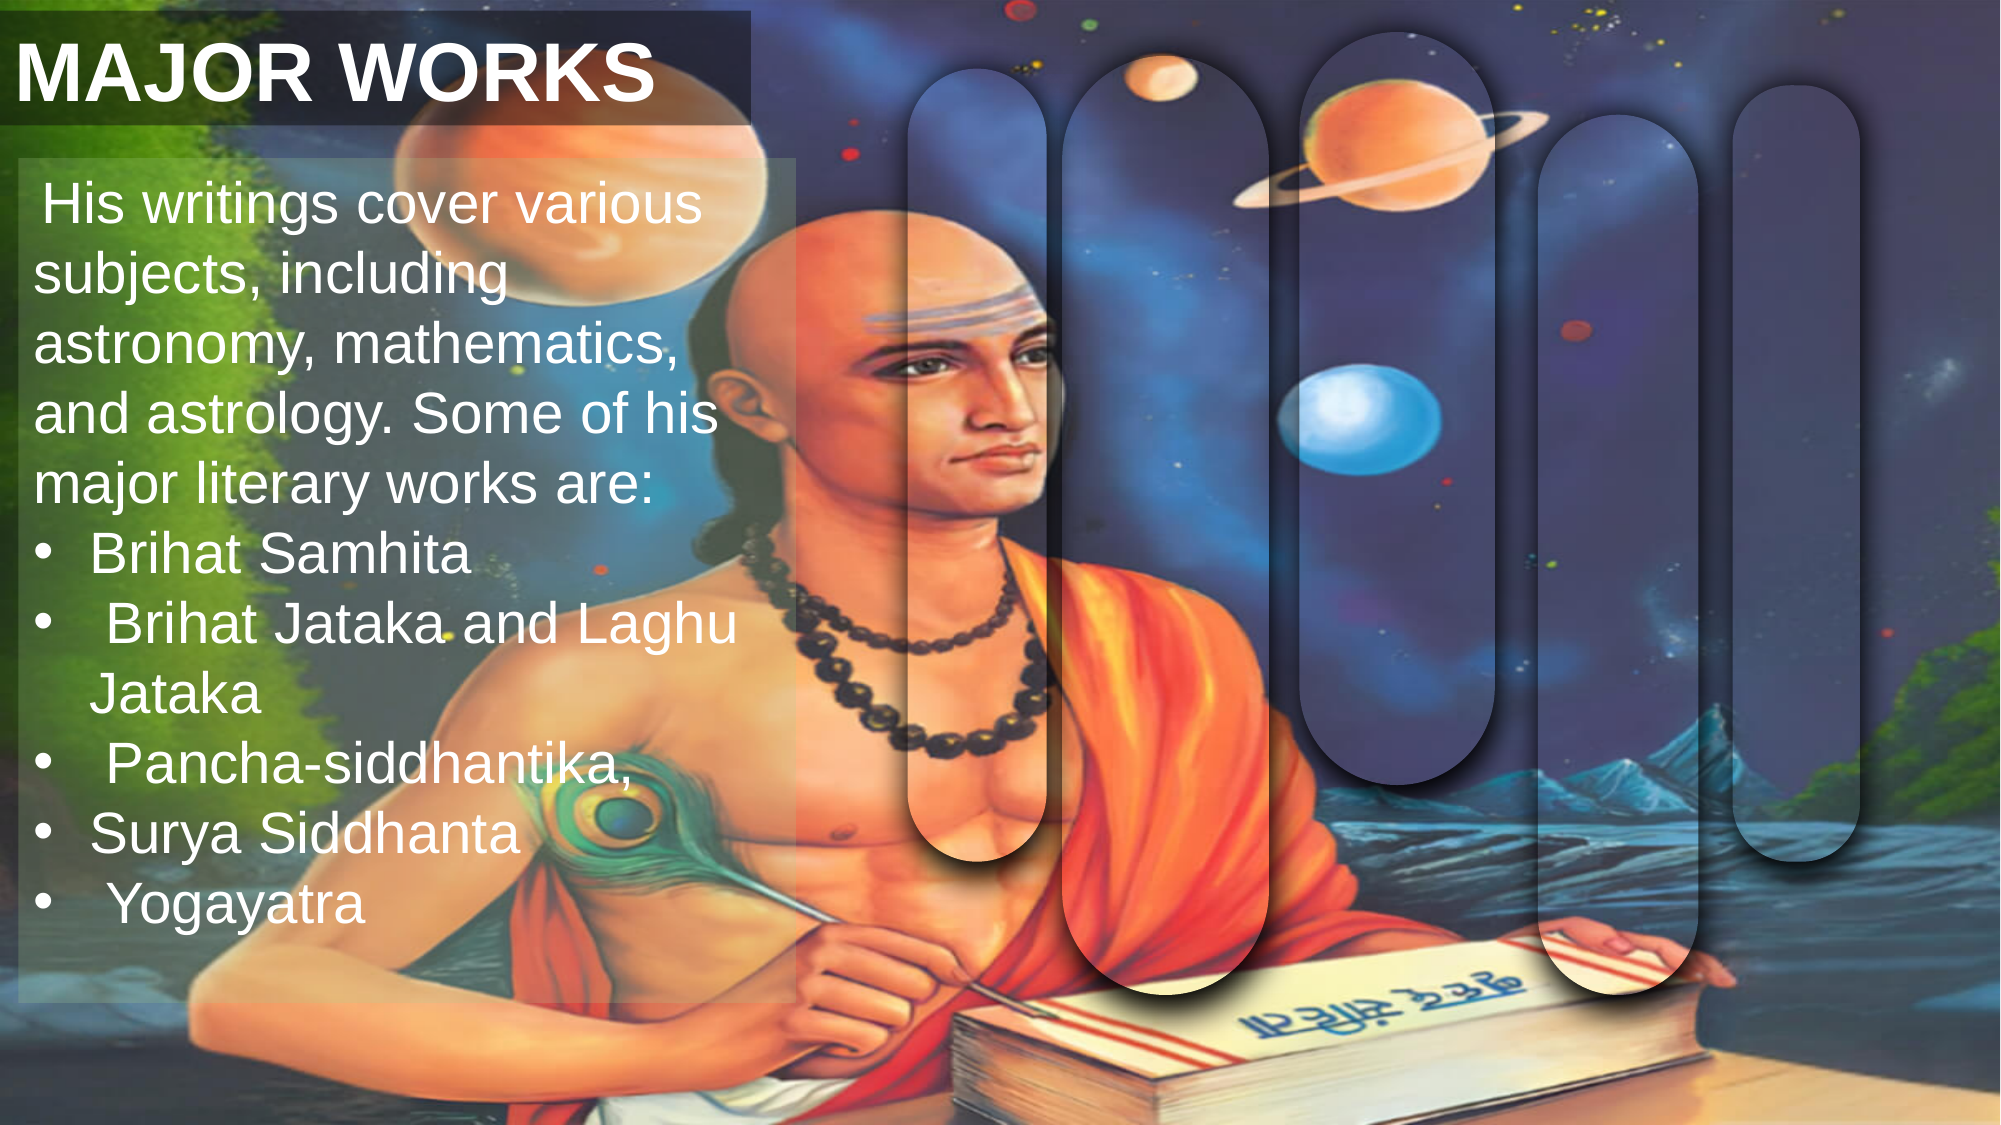

MAJOR WORKS

 His writings cover various subjects, including astronomy, mathematics, and astrology. Some of his major literary works are:
Brihat Samhita
 Brihat Jataka and Laghu Jataka
 Pancha-siddhantika,
Surya Siddhanta
 Yogayatra